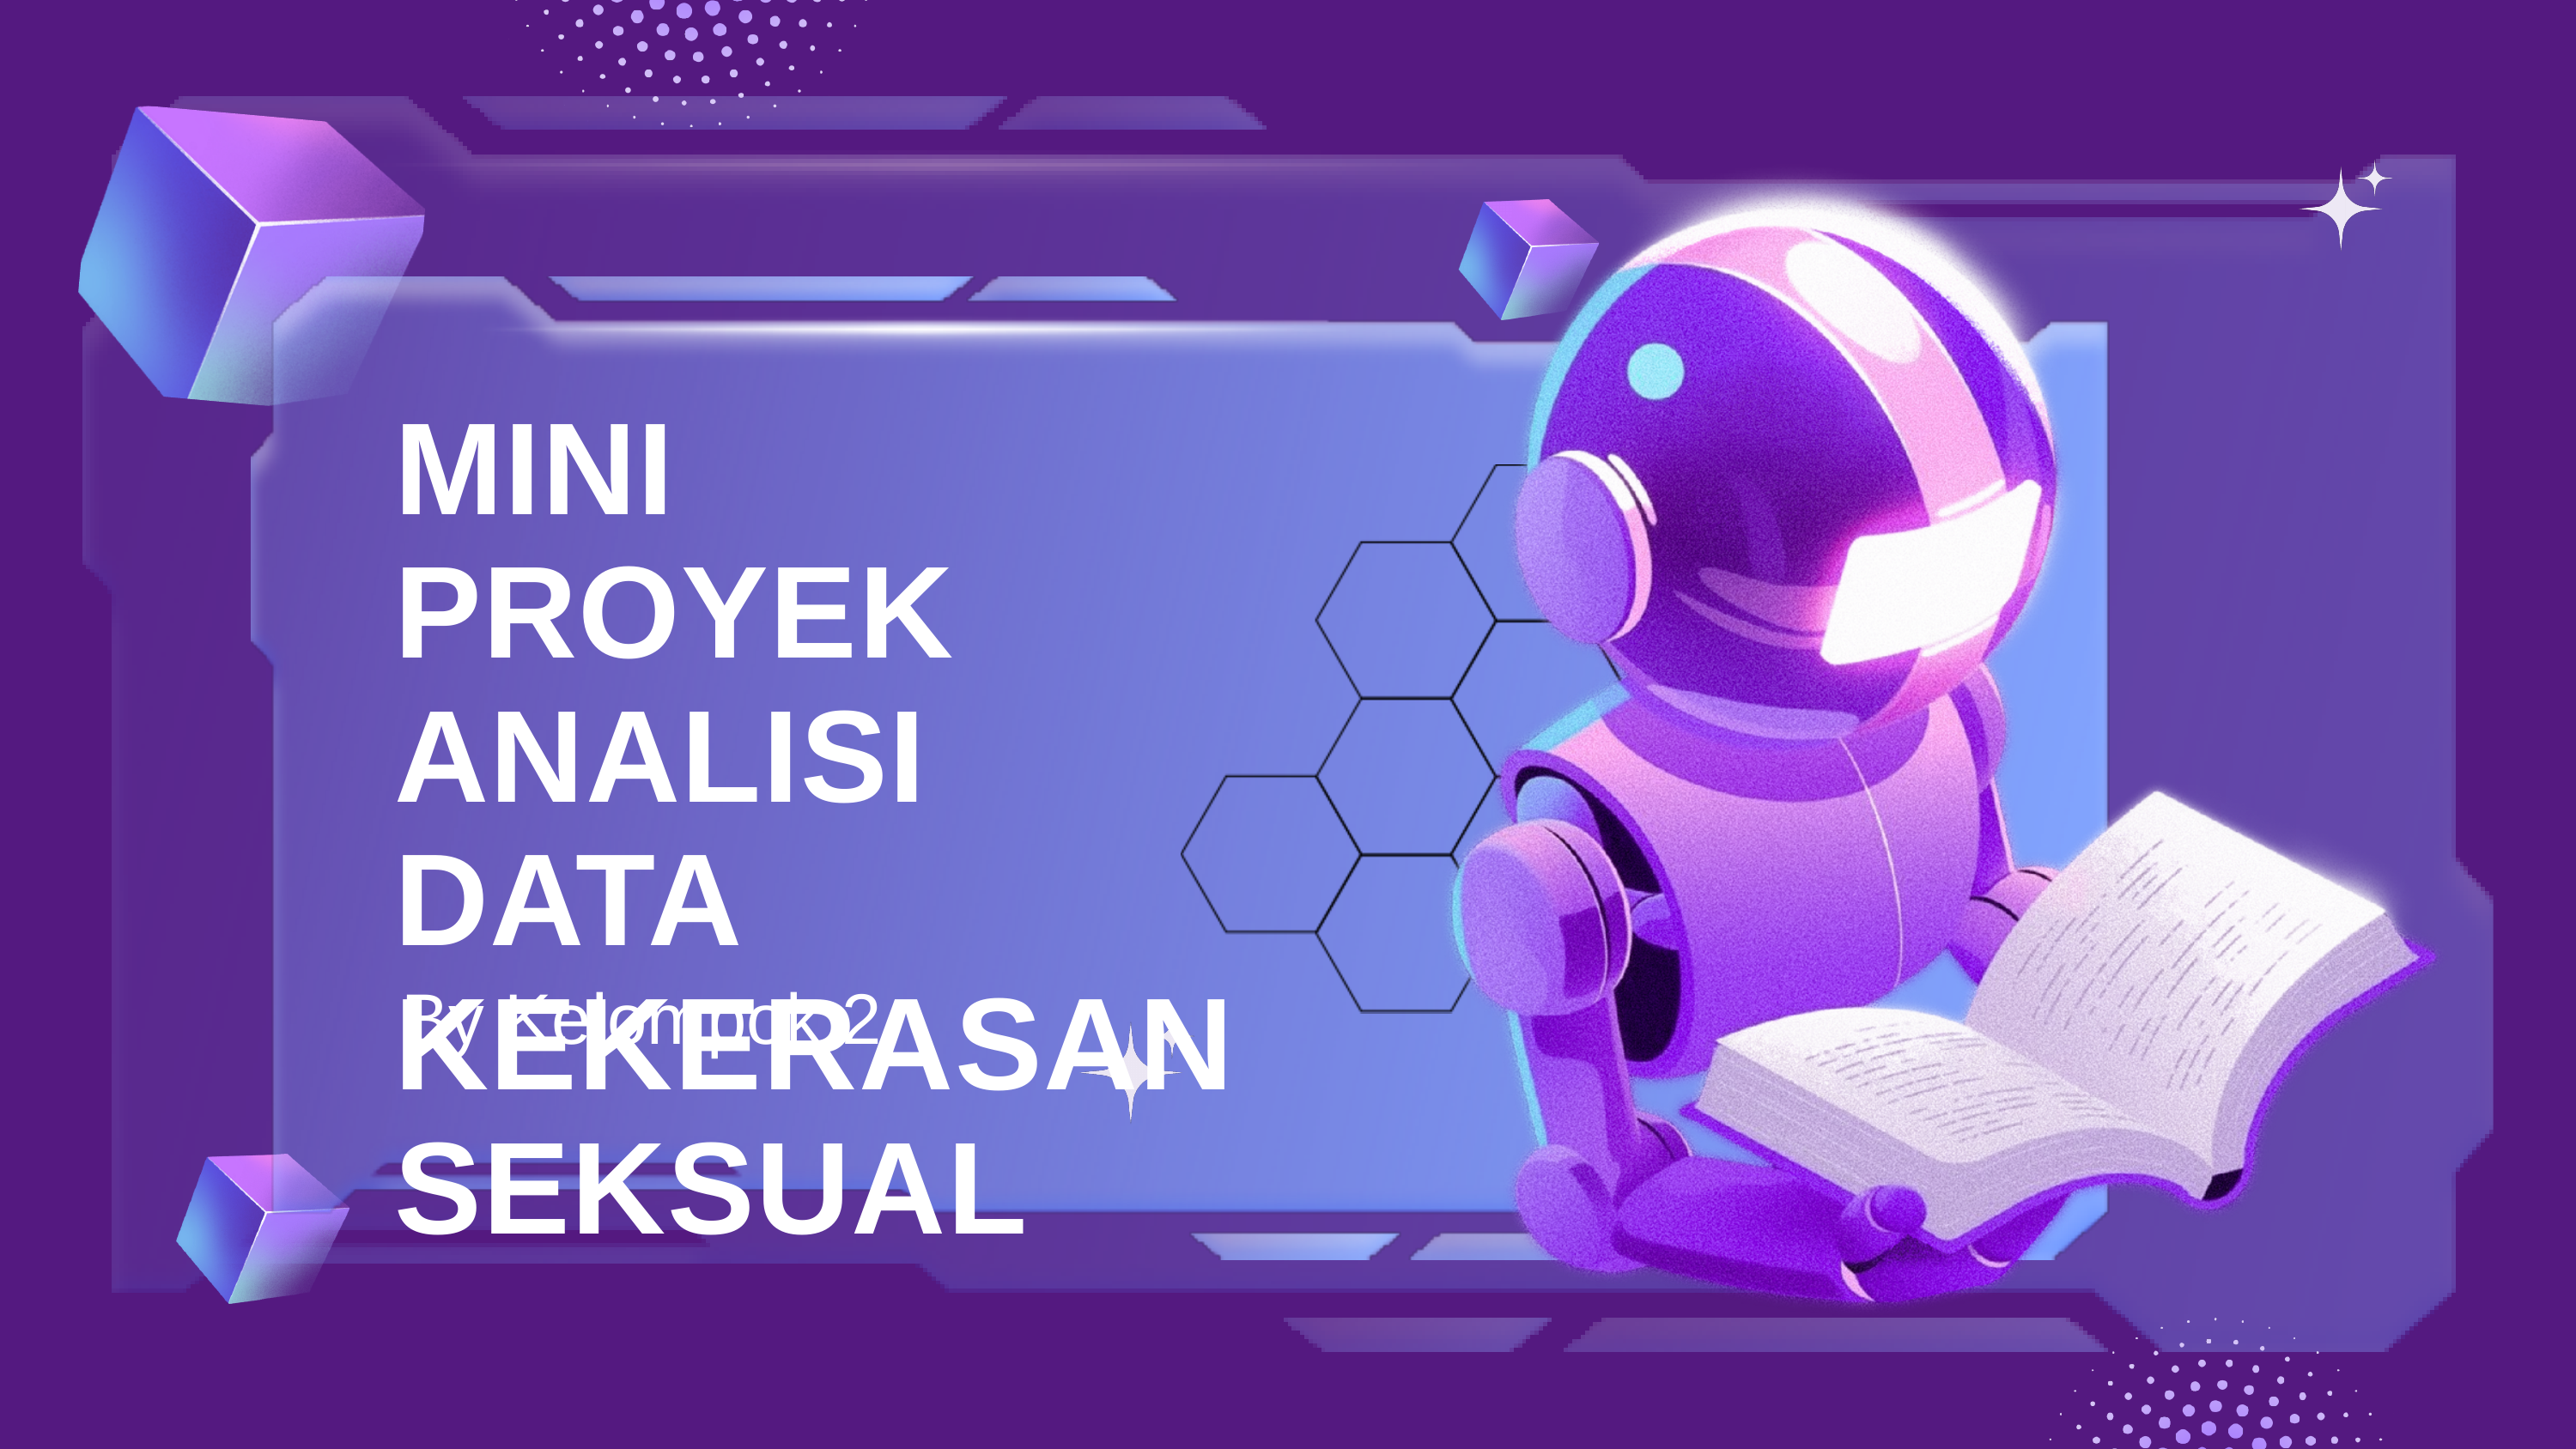

MINI PROYEK ANALISI DATA KEKERASAN SEKSUAL

By Kelompok 2